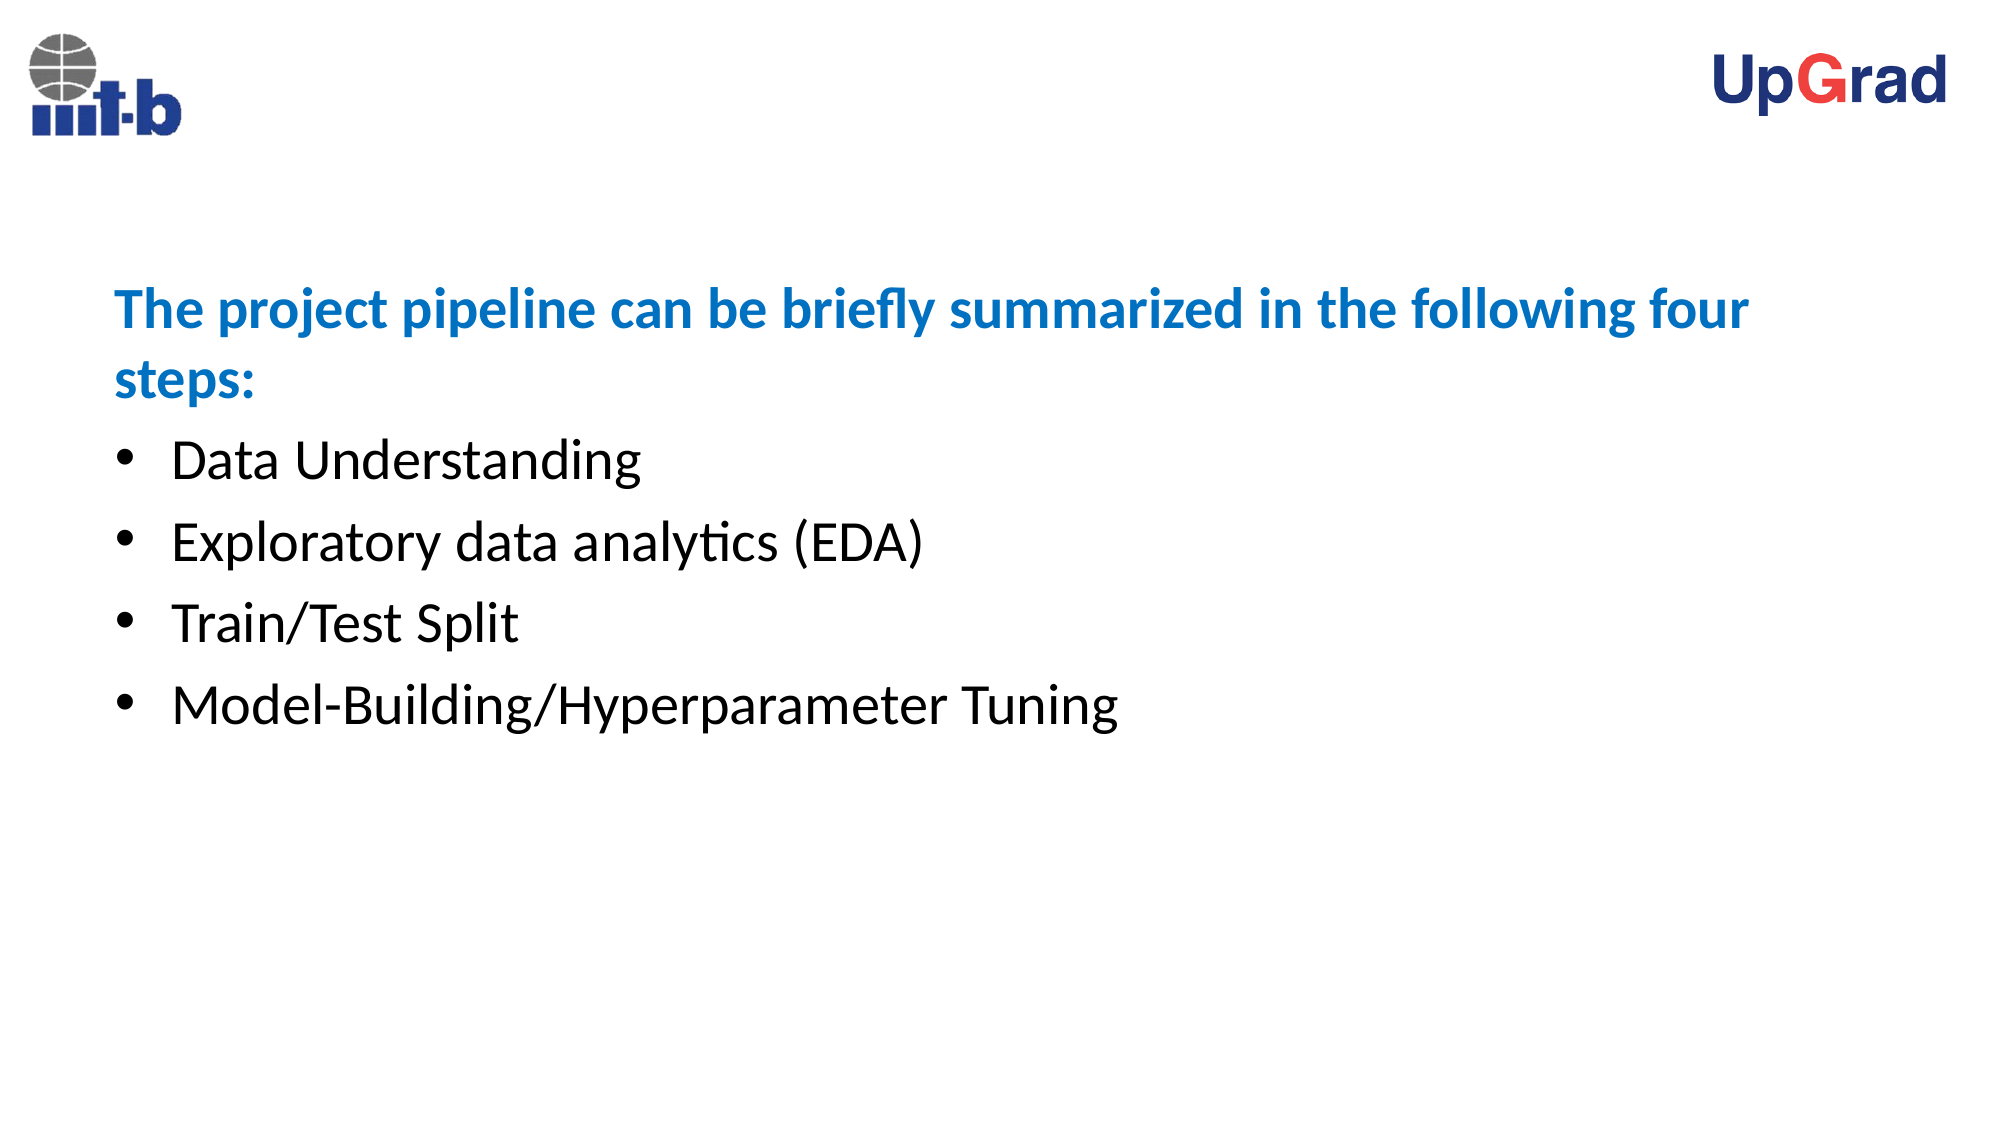

The project pipeline can be briefly summarized in the following four steps:
Data Understanding
Exploratory data analytics (EDA)
Train/Test Split
Model-Building/Hyperparameter Tuning